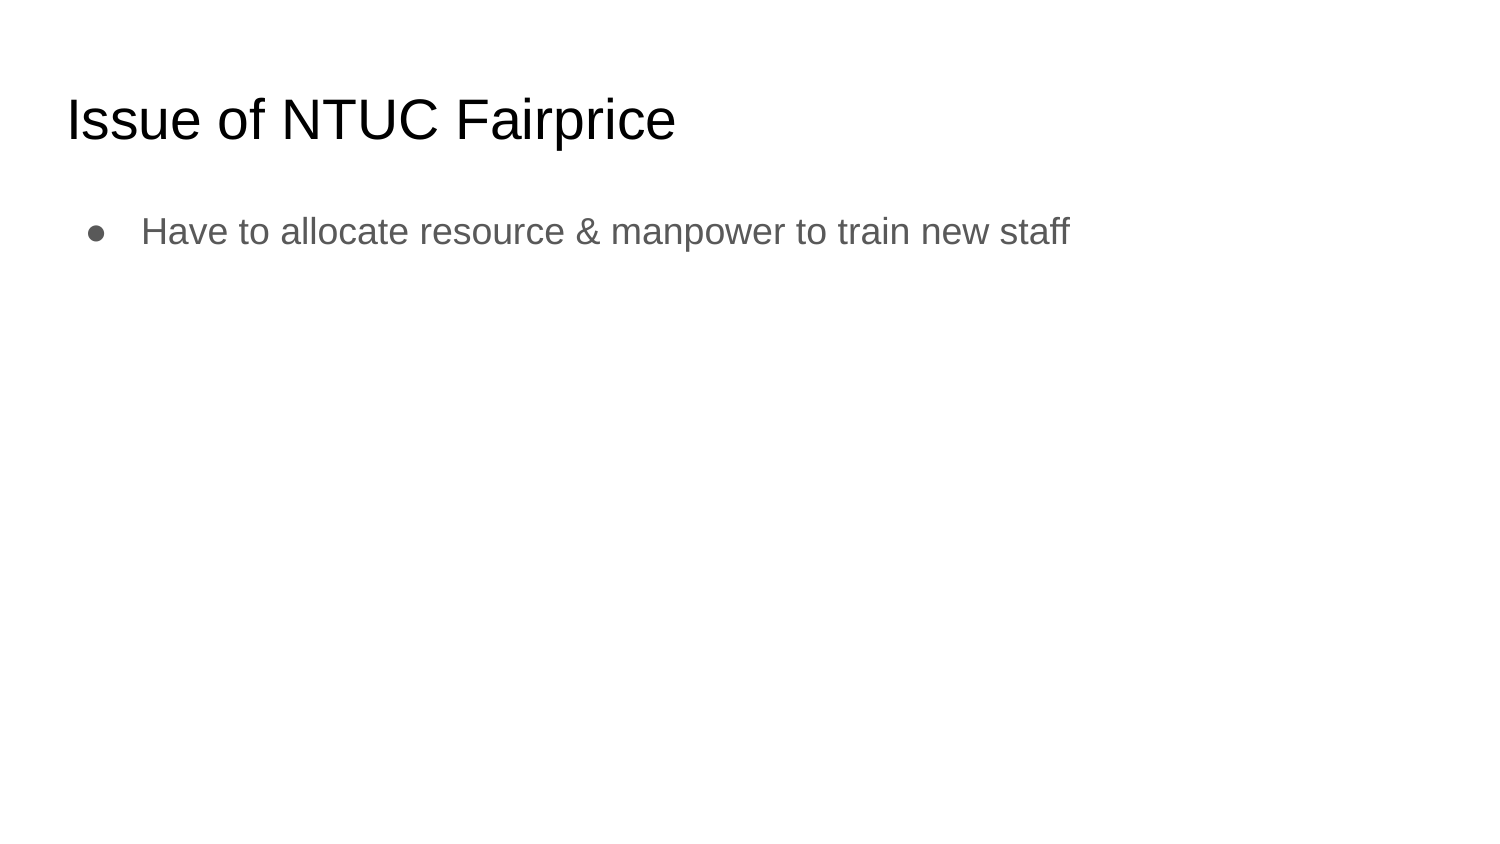

# Issue of NTUC Fairprice
Have to allocate resource & manpower to train new staff